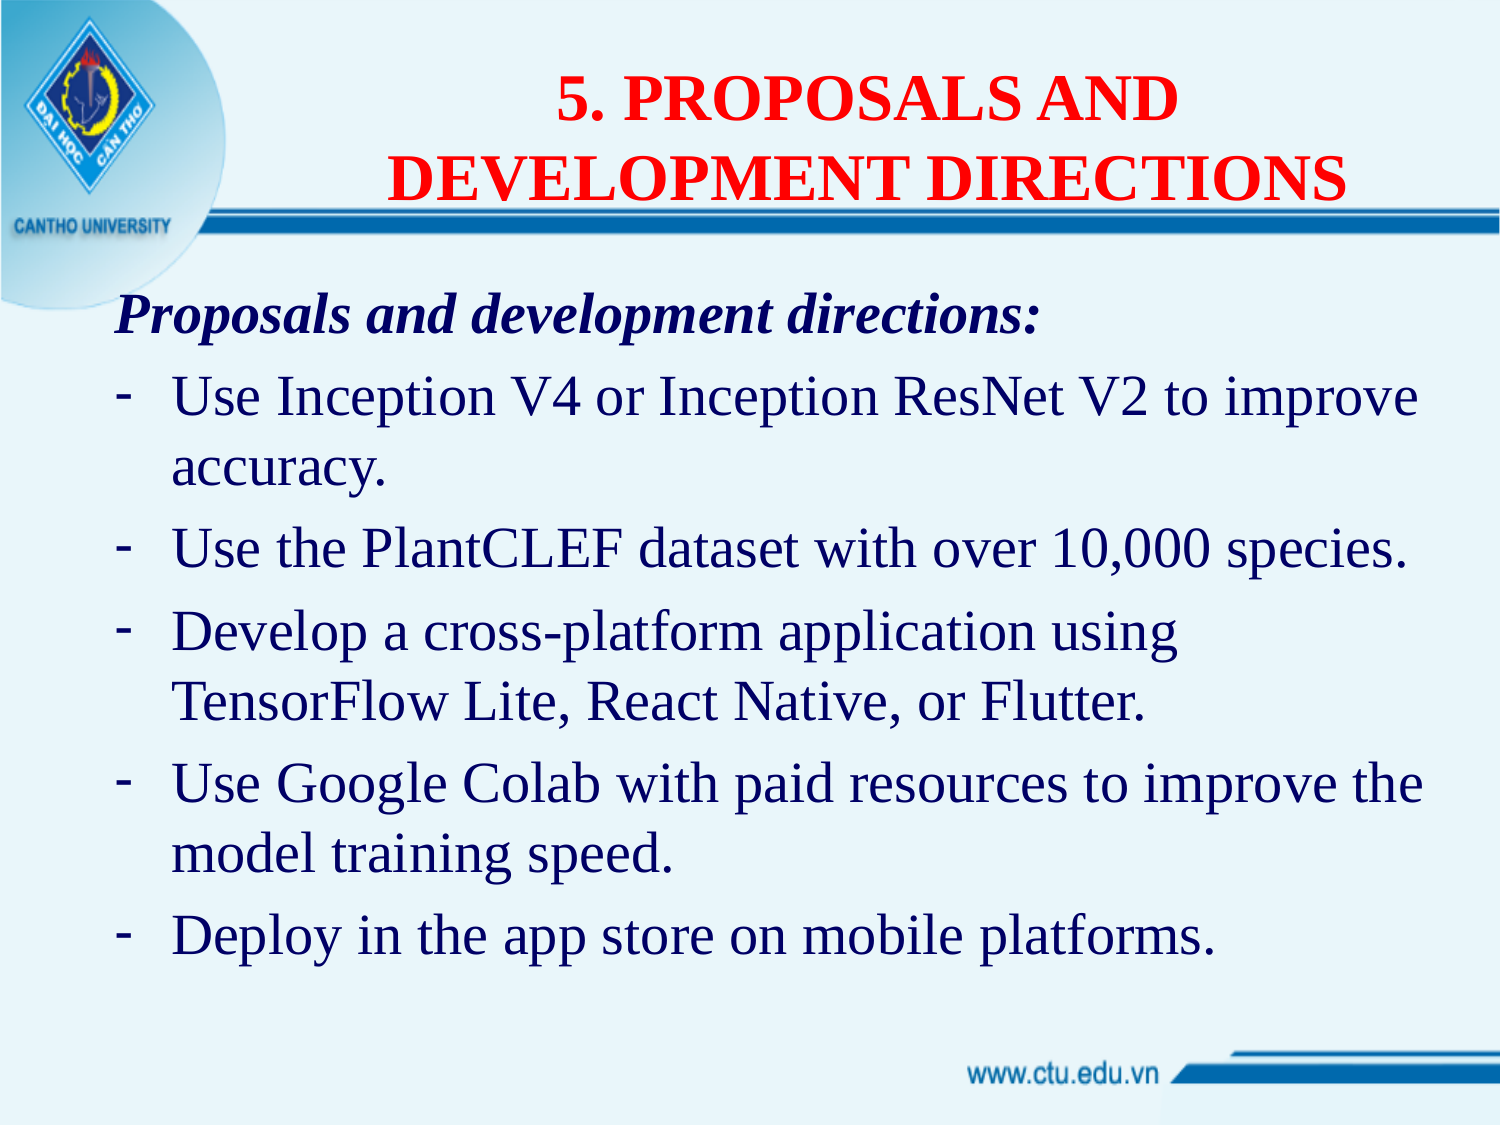

# 5. PROPOSALS AND DEVELOPMENT DIRECTIONS
Proposals and development directions:
Use Inception V4 or Inception ResNet V2 to improve accuracy.
Use the PlantCLEF dataset with over 10,000 species.
Develop a cross-platform application using TensorFlow Lite, React Native, or Flutter.
Use Google Colab with paid resources to improve the model training speed.
Deploy in the app store on mobile platforms.